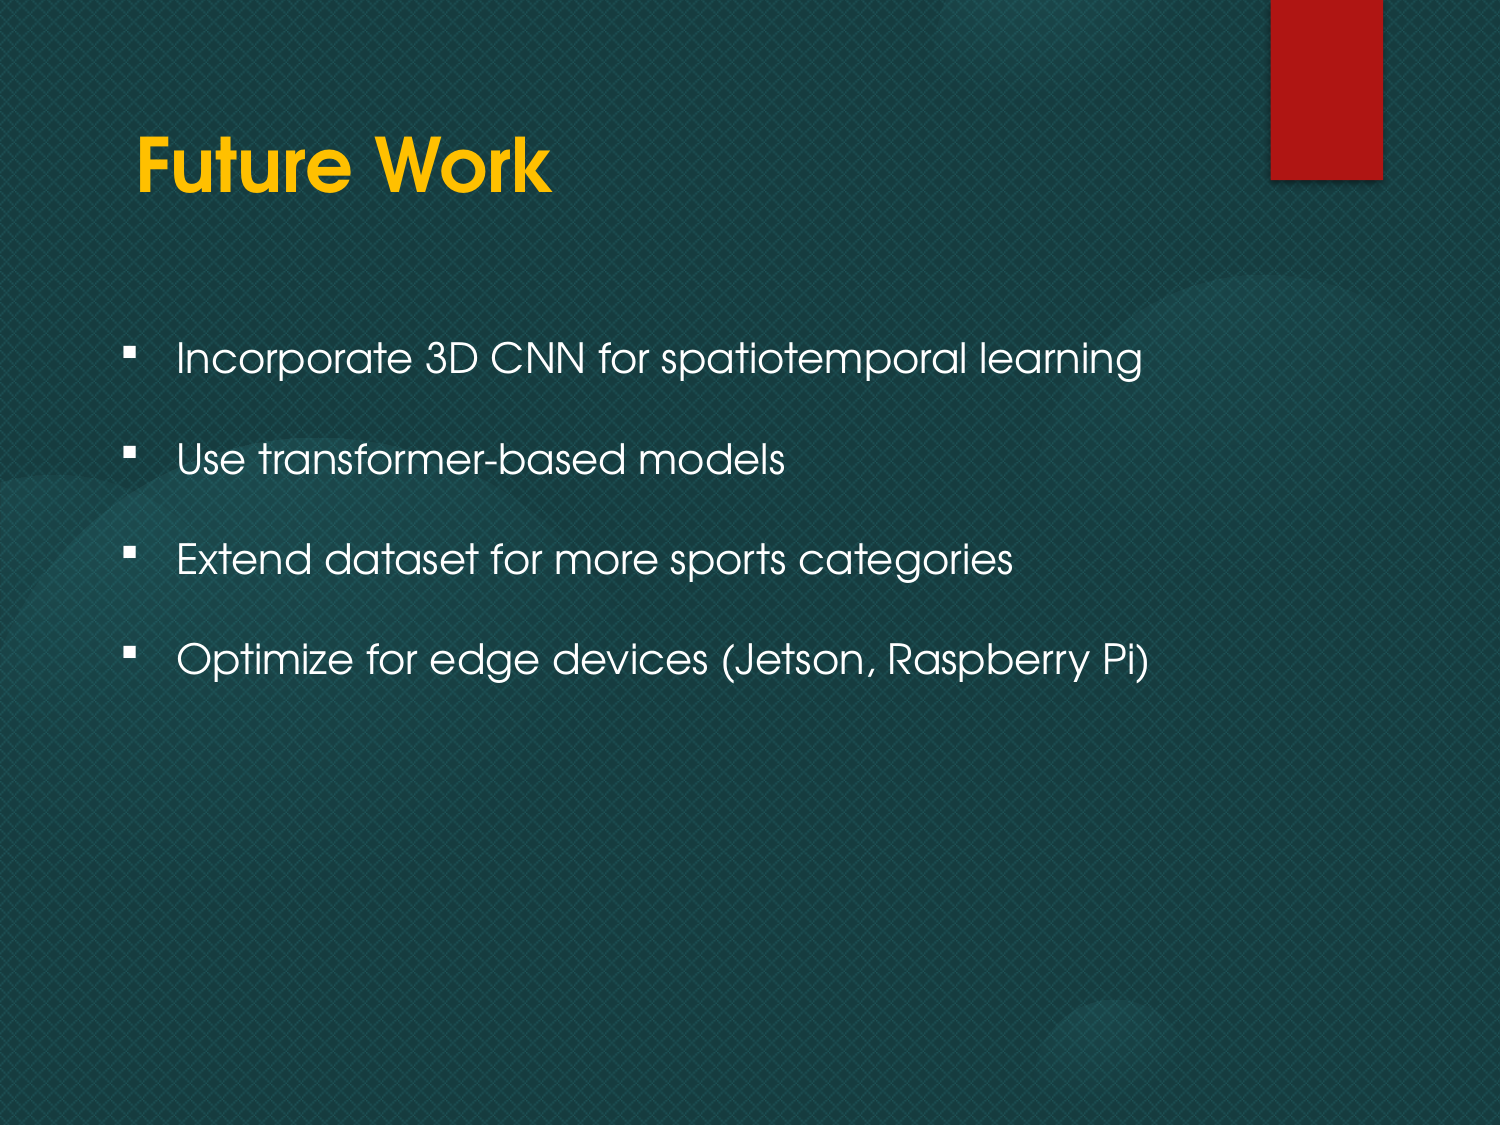

Future Work

Incorporate 3D CNN for spatiotemporal learning

Use transformer-based models

Extend dataset for more sports categories

Optimize for edge devices (Jetson, Raspberry Pi)